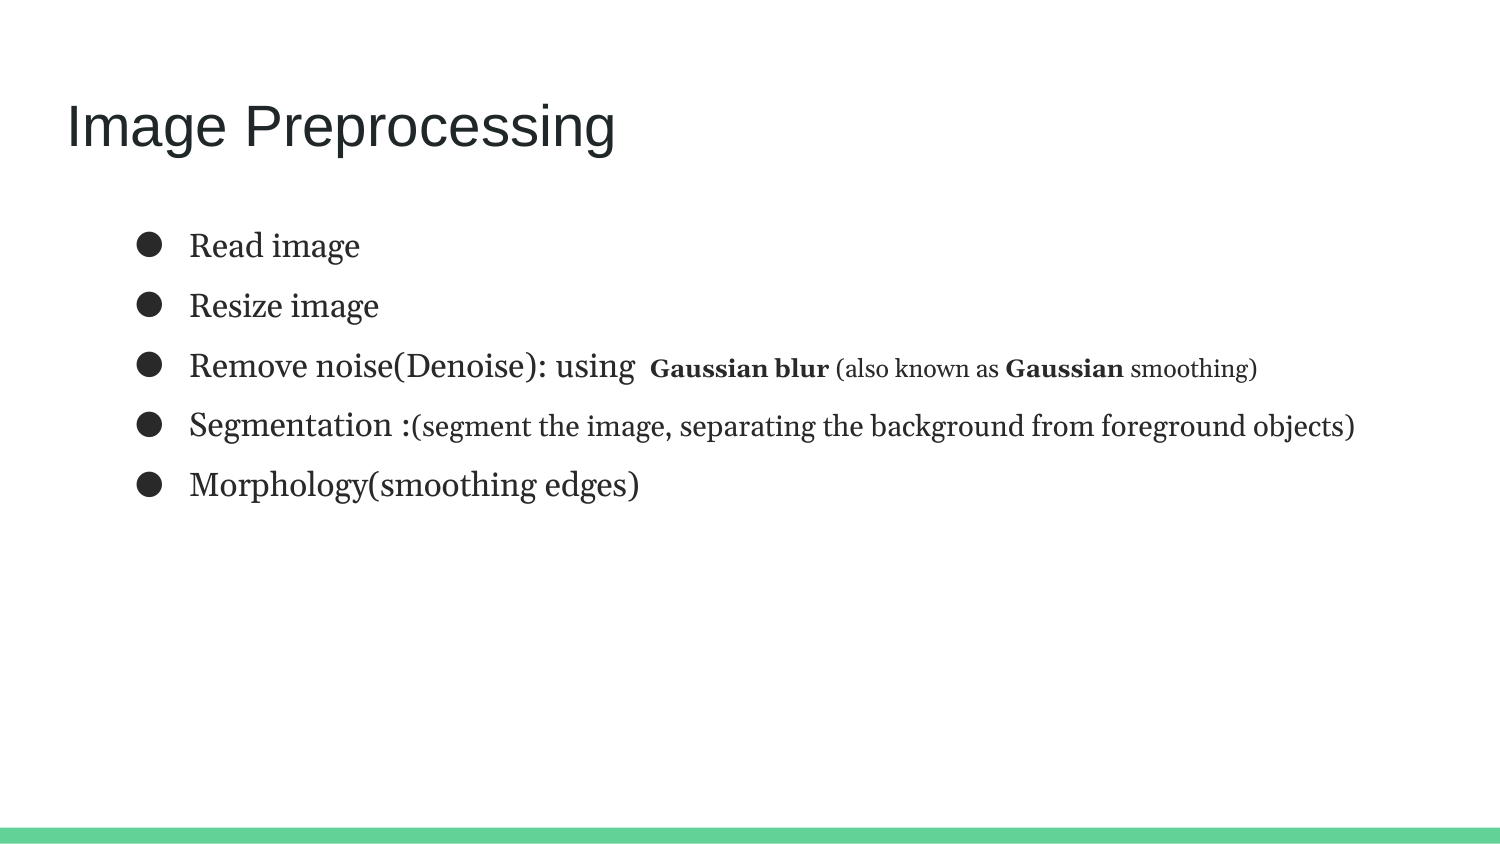

# Image Preprocessing
Read image
Resize image
Remove noise(Denoise): using  Gaussian blur (also known as Gaussian smoothing)
Segmentation :(segment the image, separating the background from foreground objects)
Morphology(smoothing edges)